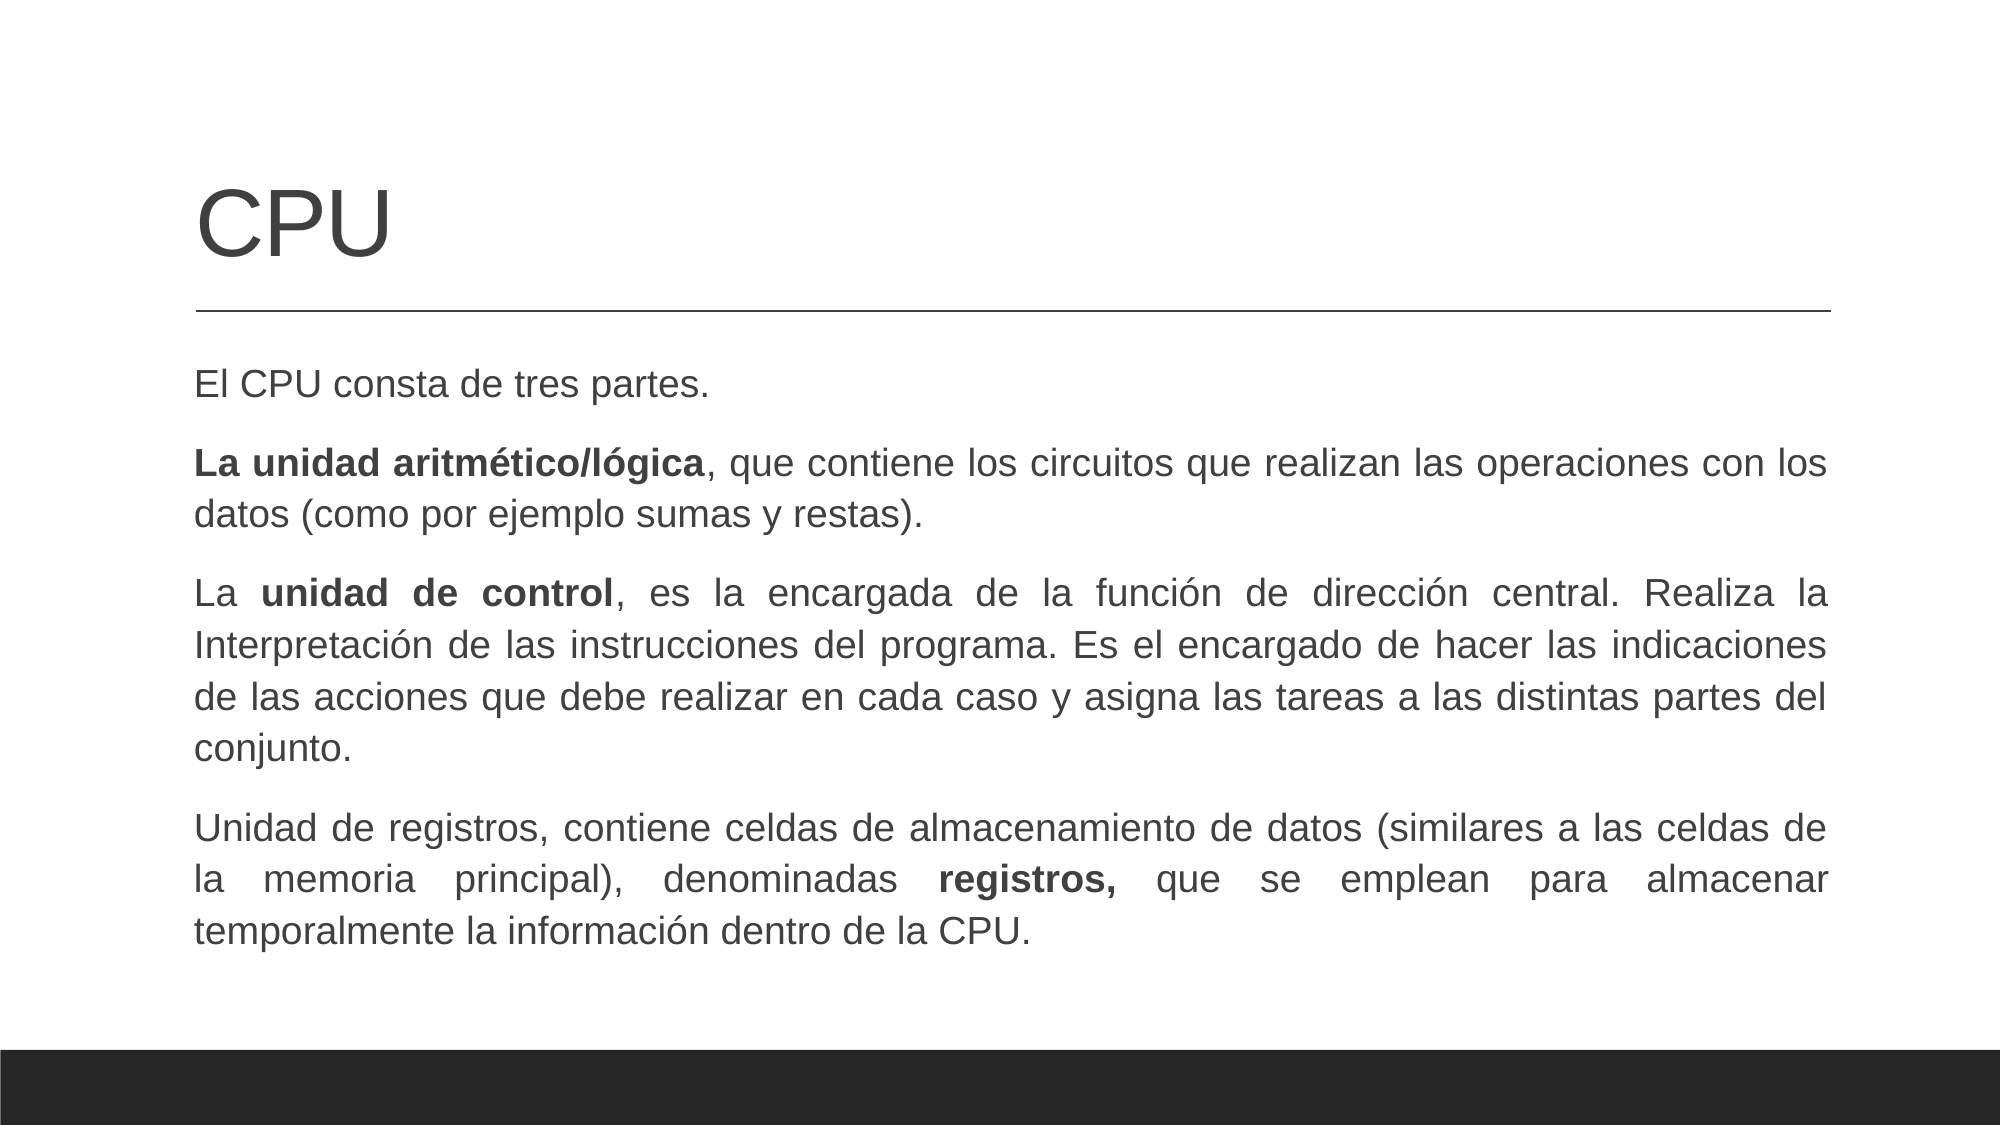

# CPU
El CPU consta de tres partes.
La unidad aritmético/lógica, que contiene los circuitos que realizan las operaciones con los datos (como por ejemplo sumas y restas).
La unidad de control, es la encargada de la función de dirección central. Realiza la Interpretación de las instrucciones del programa. Es el encargado de hacer las indicaciones de las acciones que debe realizar en cada caso y asigna las tareas a las distintas partes del conjunto.
Unidad de registros, contiene celdas de almacenamiento de datos (similares a las celdas de la memoria principal), denominadas registros, que se emplean para almacenar temporalmente la información dentro de la CPU.